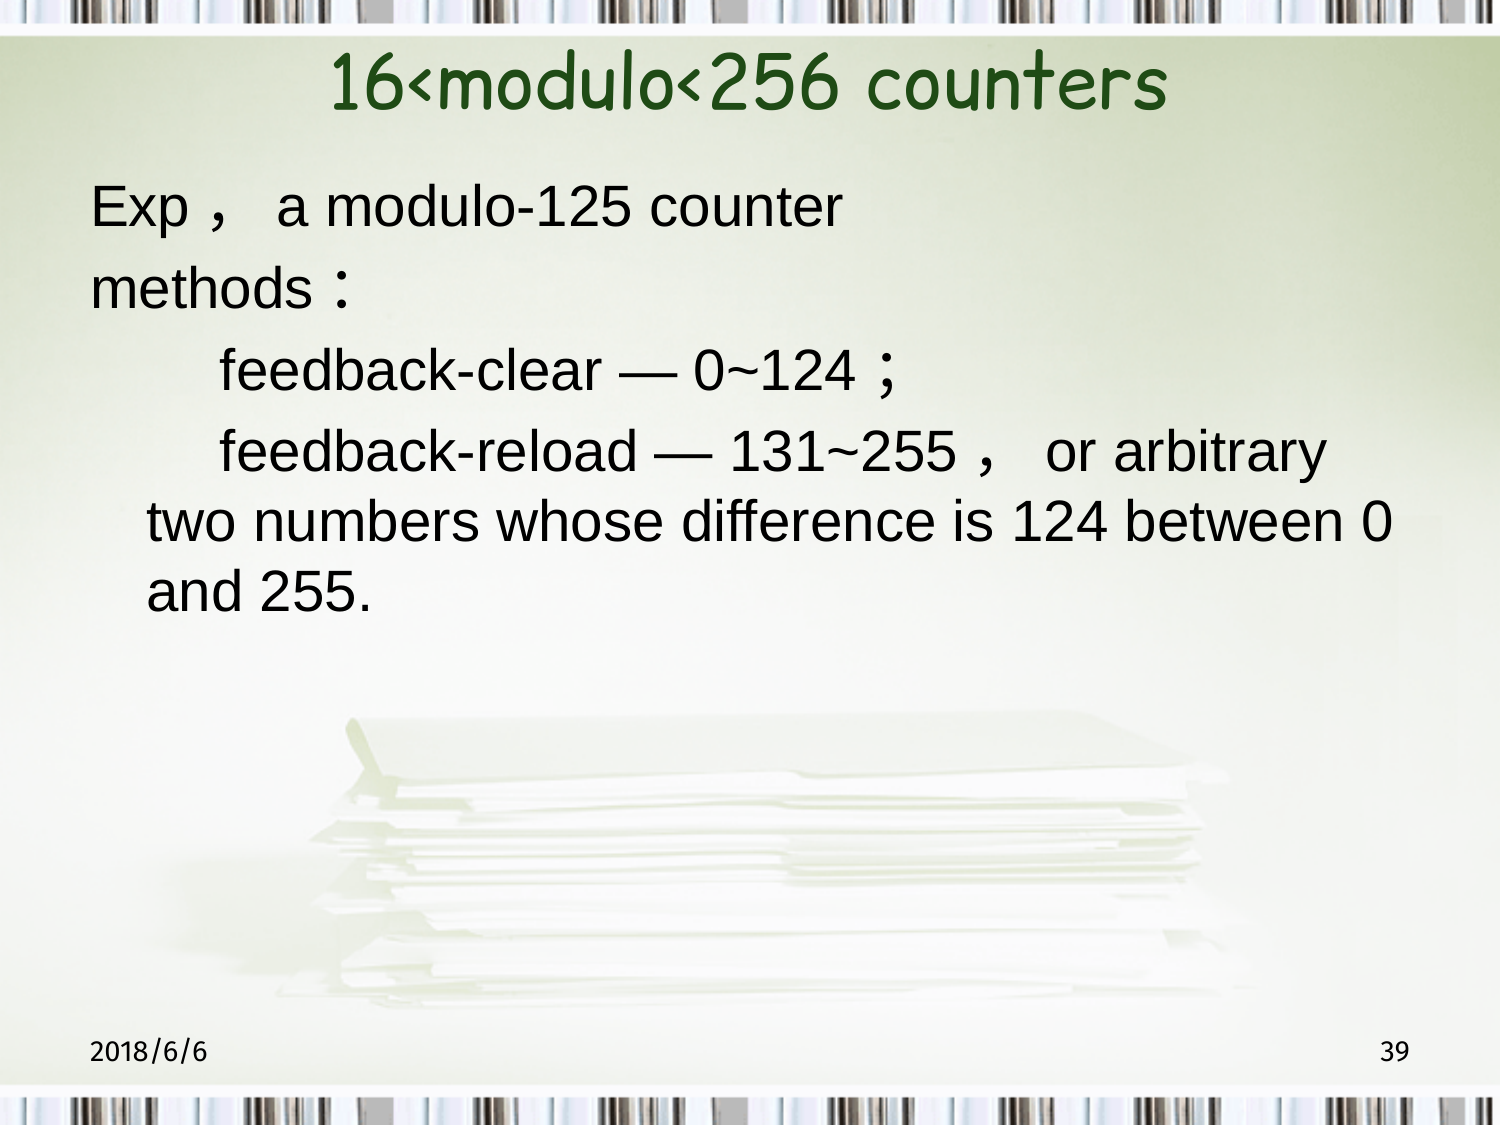

# 16<modulo<256 counters
Exp，a modulo-125 counter
methods：
        feedback-clear — 0~124；
        feedback-reload — 131~255，or arbitrary two numbers whose difference is 124 between 0 and 255.

2018/6/6
39